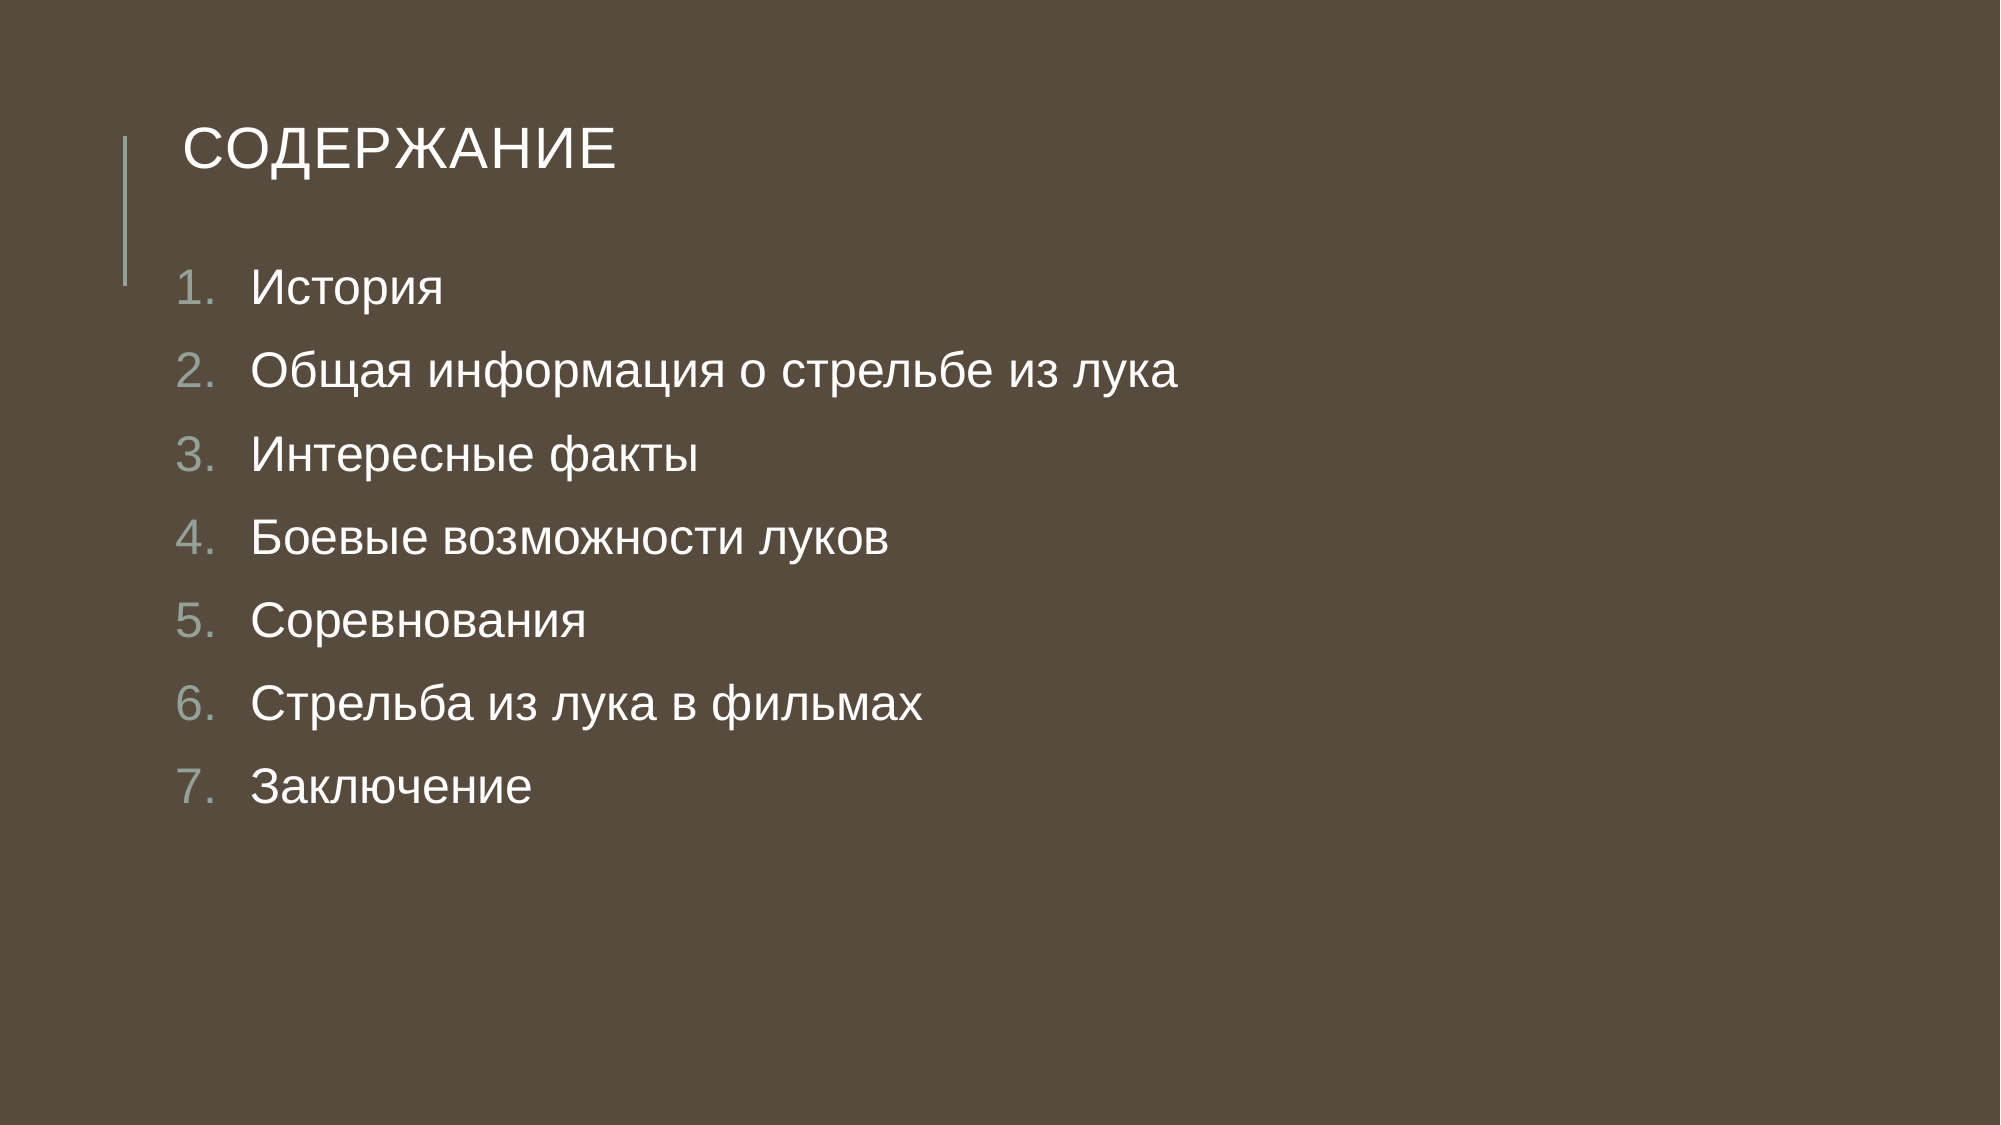

# Содержание
История
Общая информация о стрельбе из лука
Интересные факты
Боевые возможности луков
Соревнования
Стрельба из лука в фильмах
Заключение